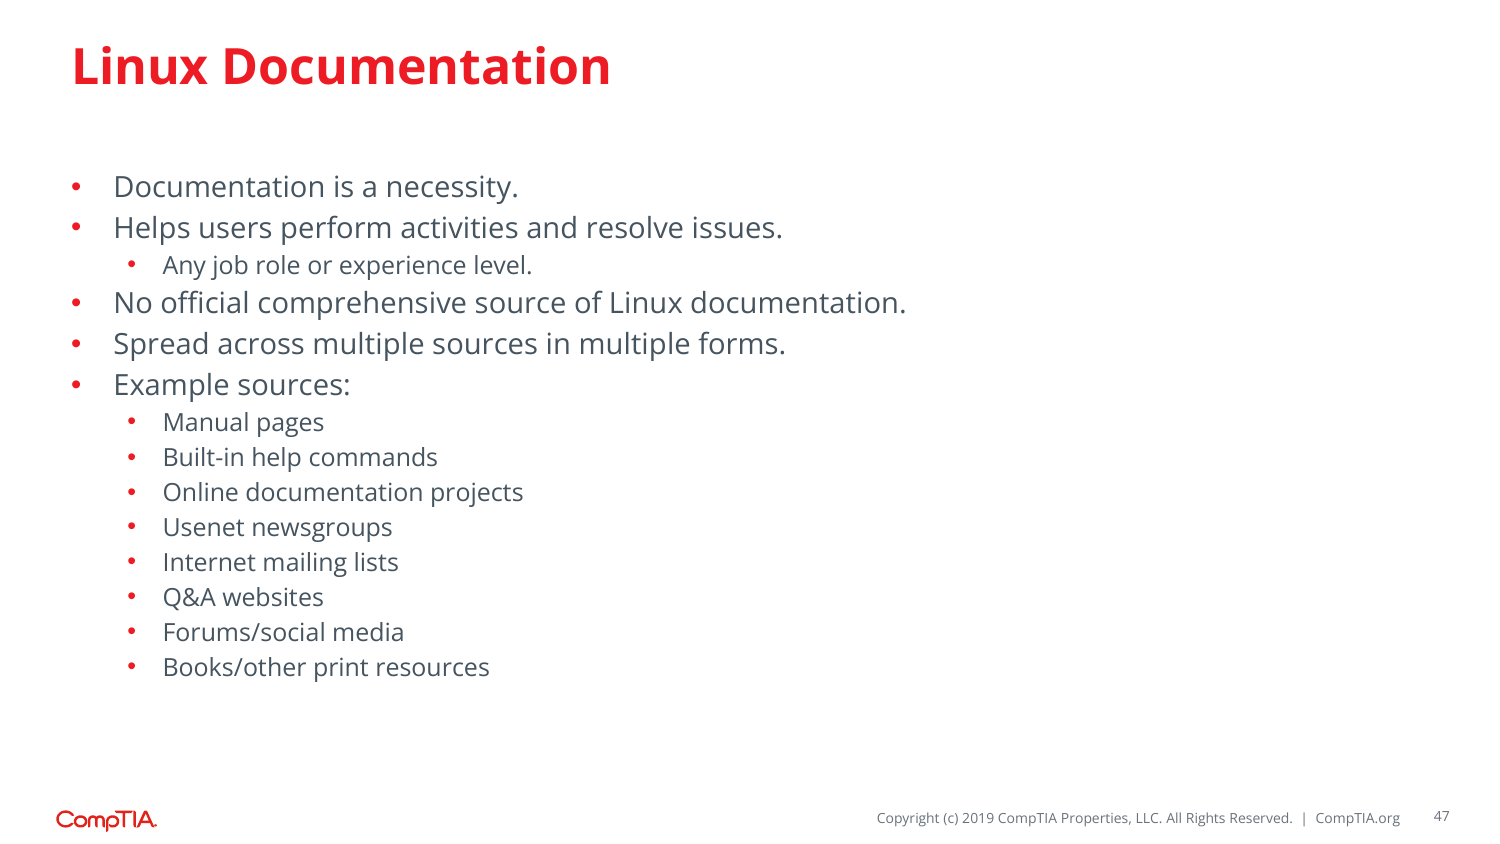

# Linux Documentation
Documentation is a necessity.
Helps users perform activities and resolve issues.
Any job role or experience level.
No official comprehensive source of Linux documentation.
Spread across multiple sources in multiple forms.
Example sources:
Manual pages
Built-in help commands
Online documentation projects
Usenet newsgroups
Internet mailing lists
Q&A websites
Forums/social media
Books/other print resources
47